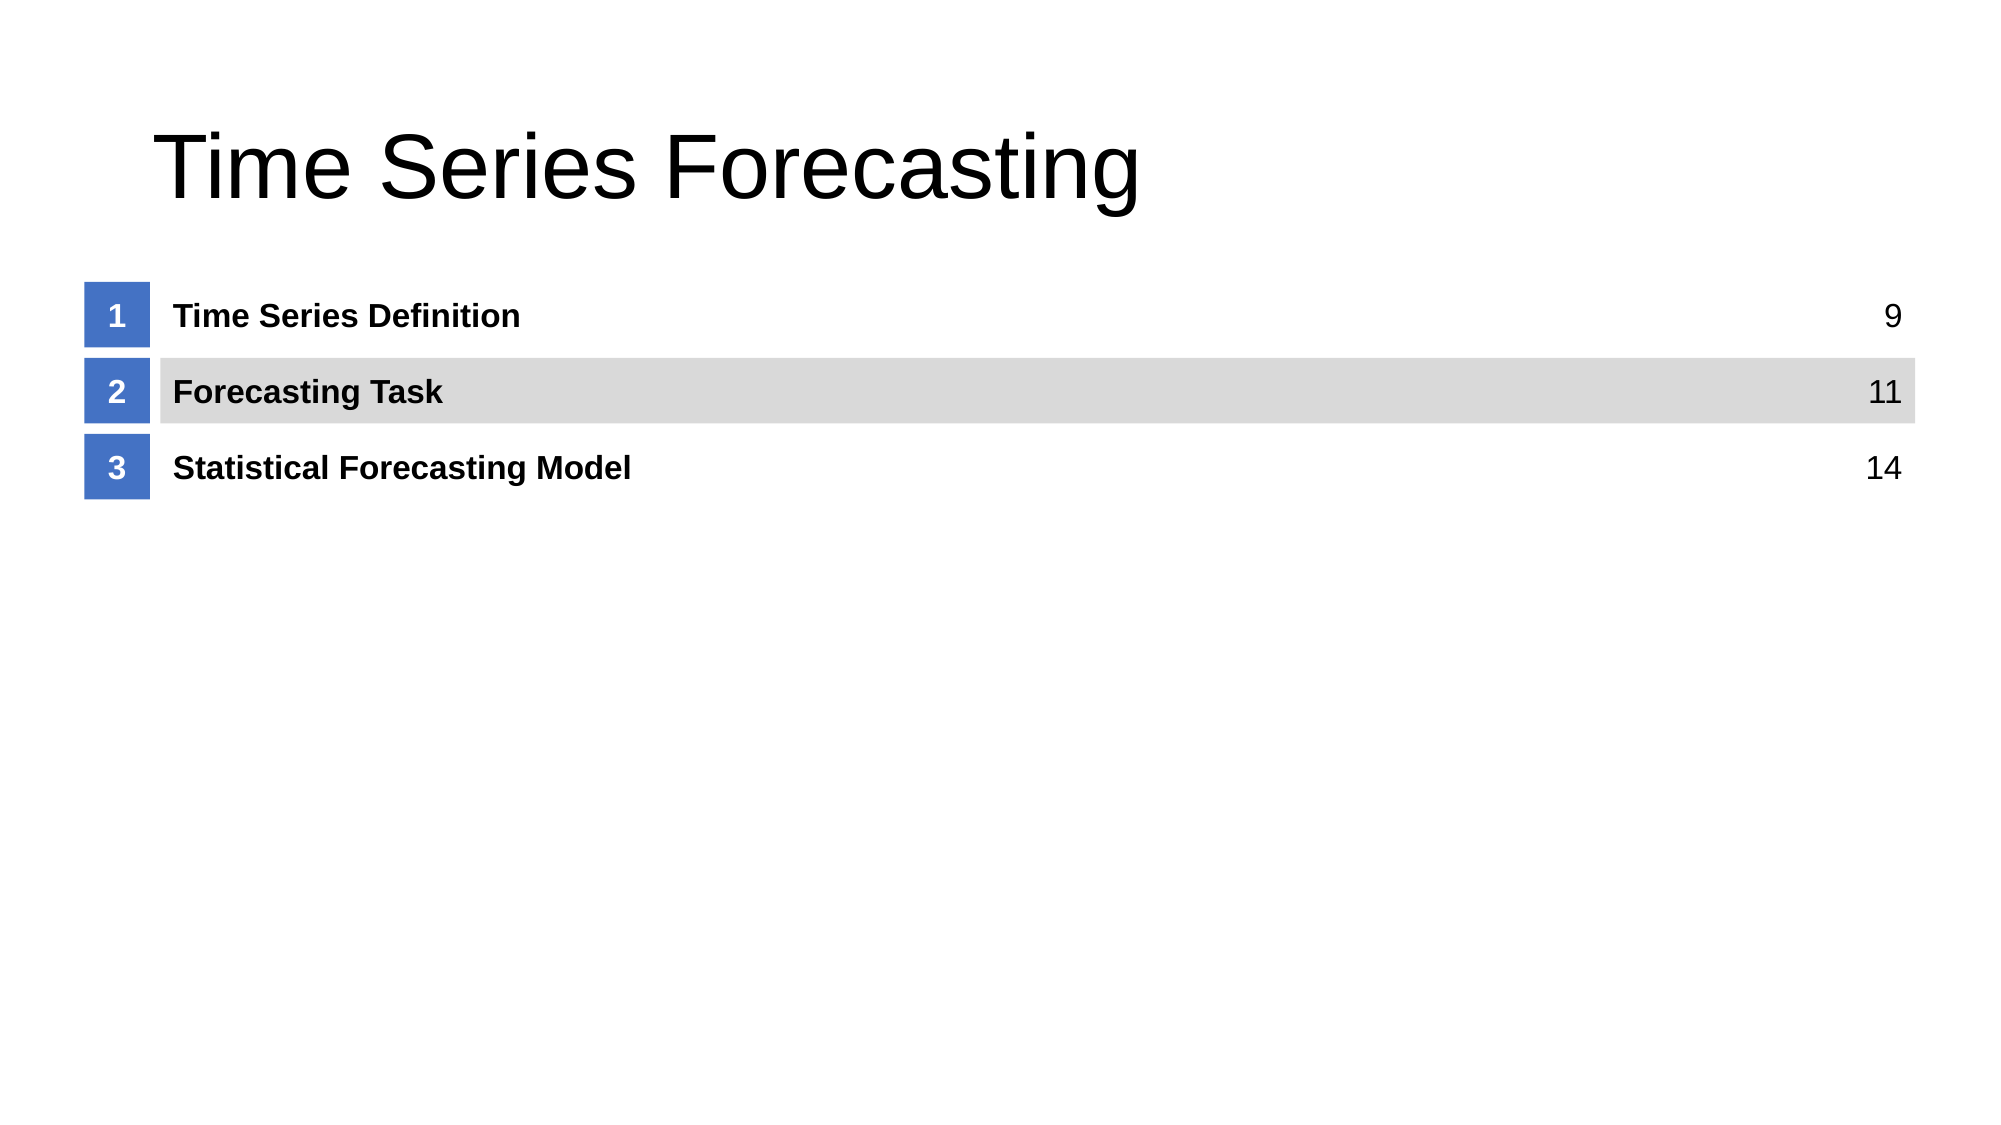

# Time Series Forecasting
1
Time Series Definition
9
2

Forecasting Task
11
3
Statistical Forecasting Model
14